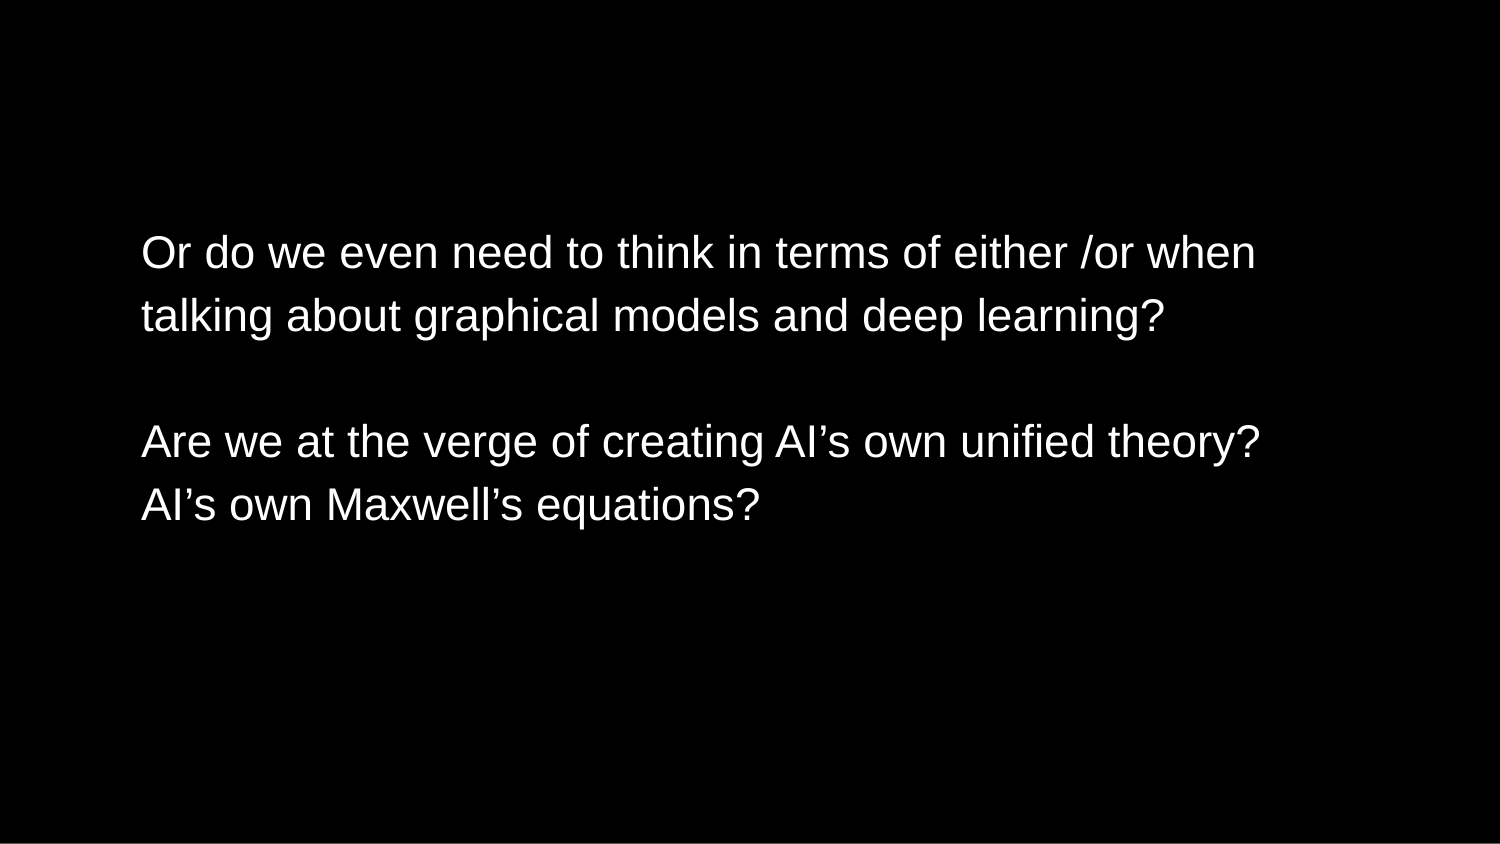

Or do we even need to think in terms of either /or when talking about graphical models and deep learning?
Are we at the verge of creating AI’s own unified theory?
AI’s own Maxwell’s equations?